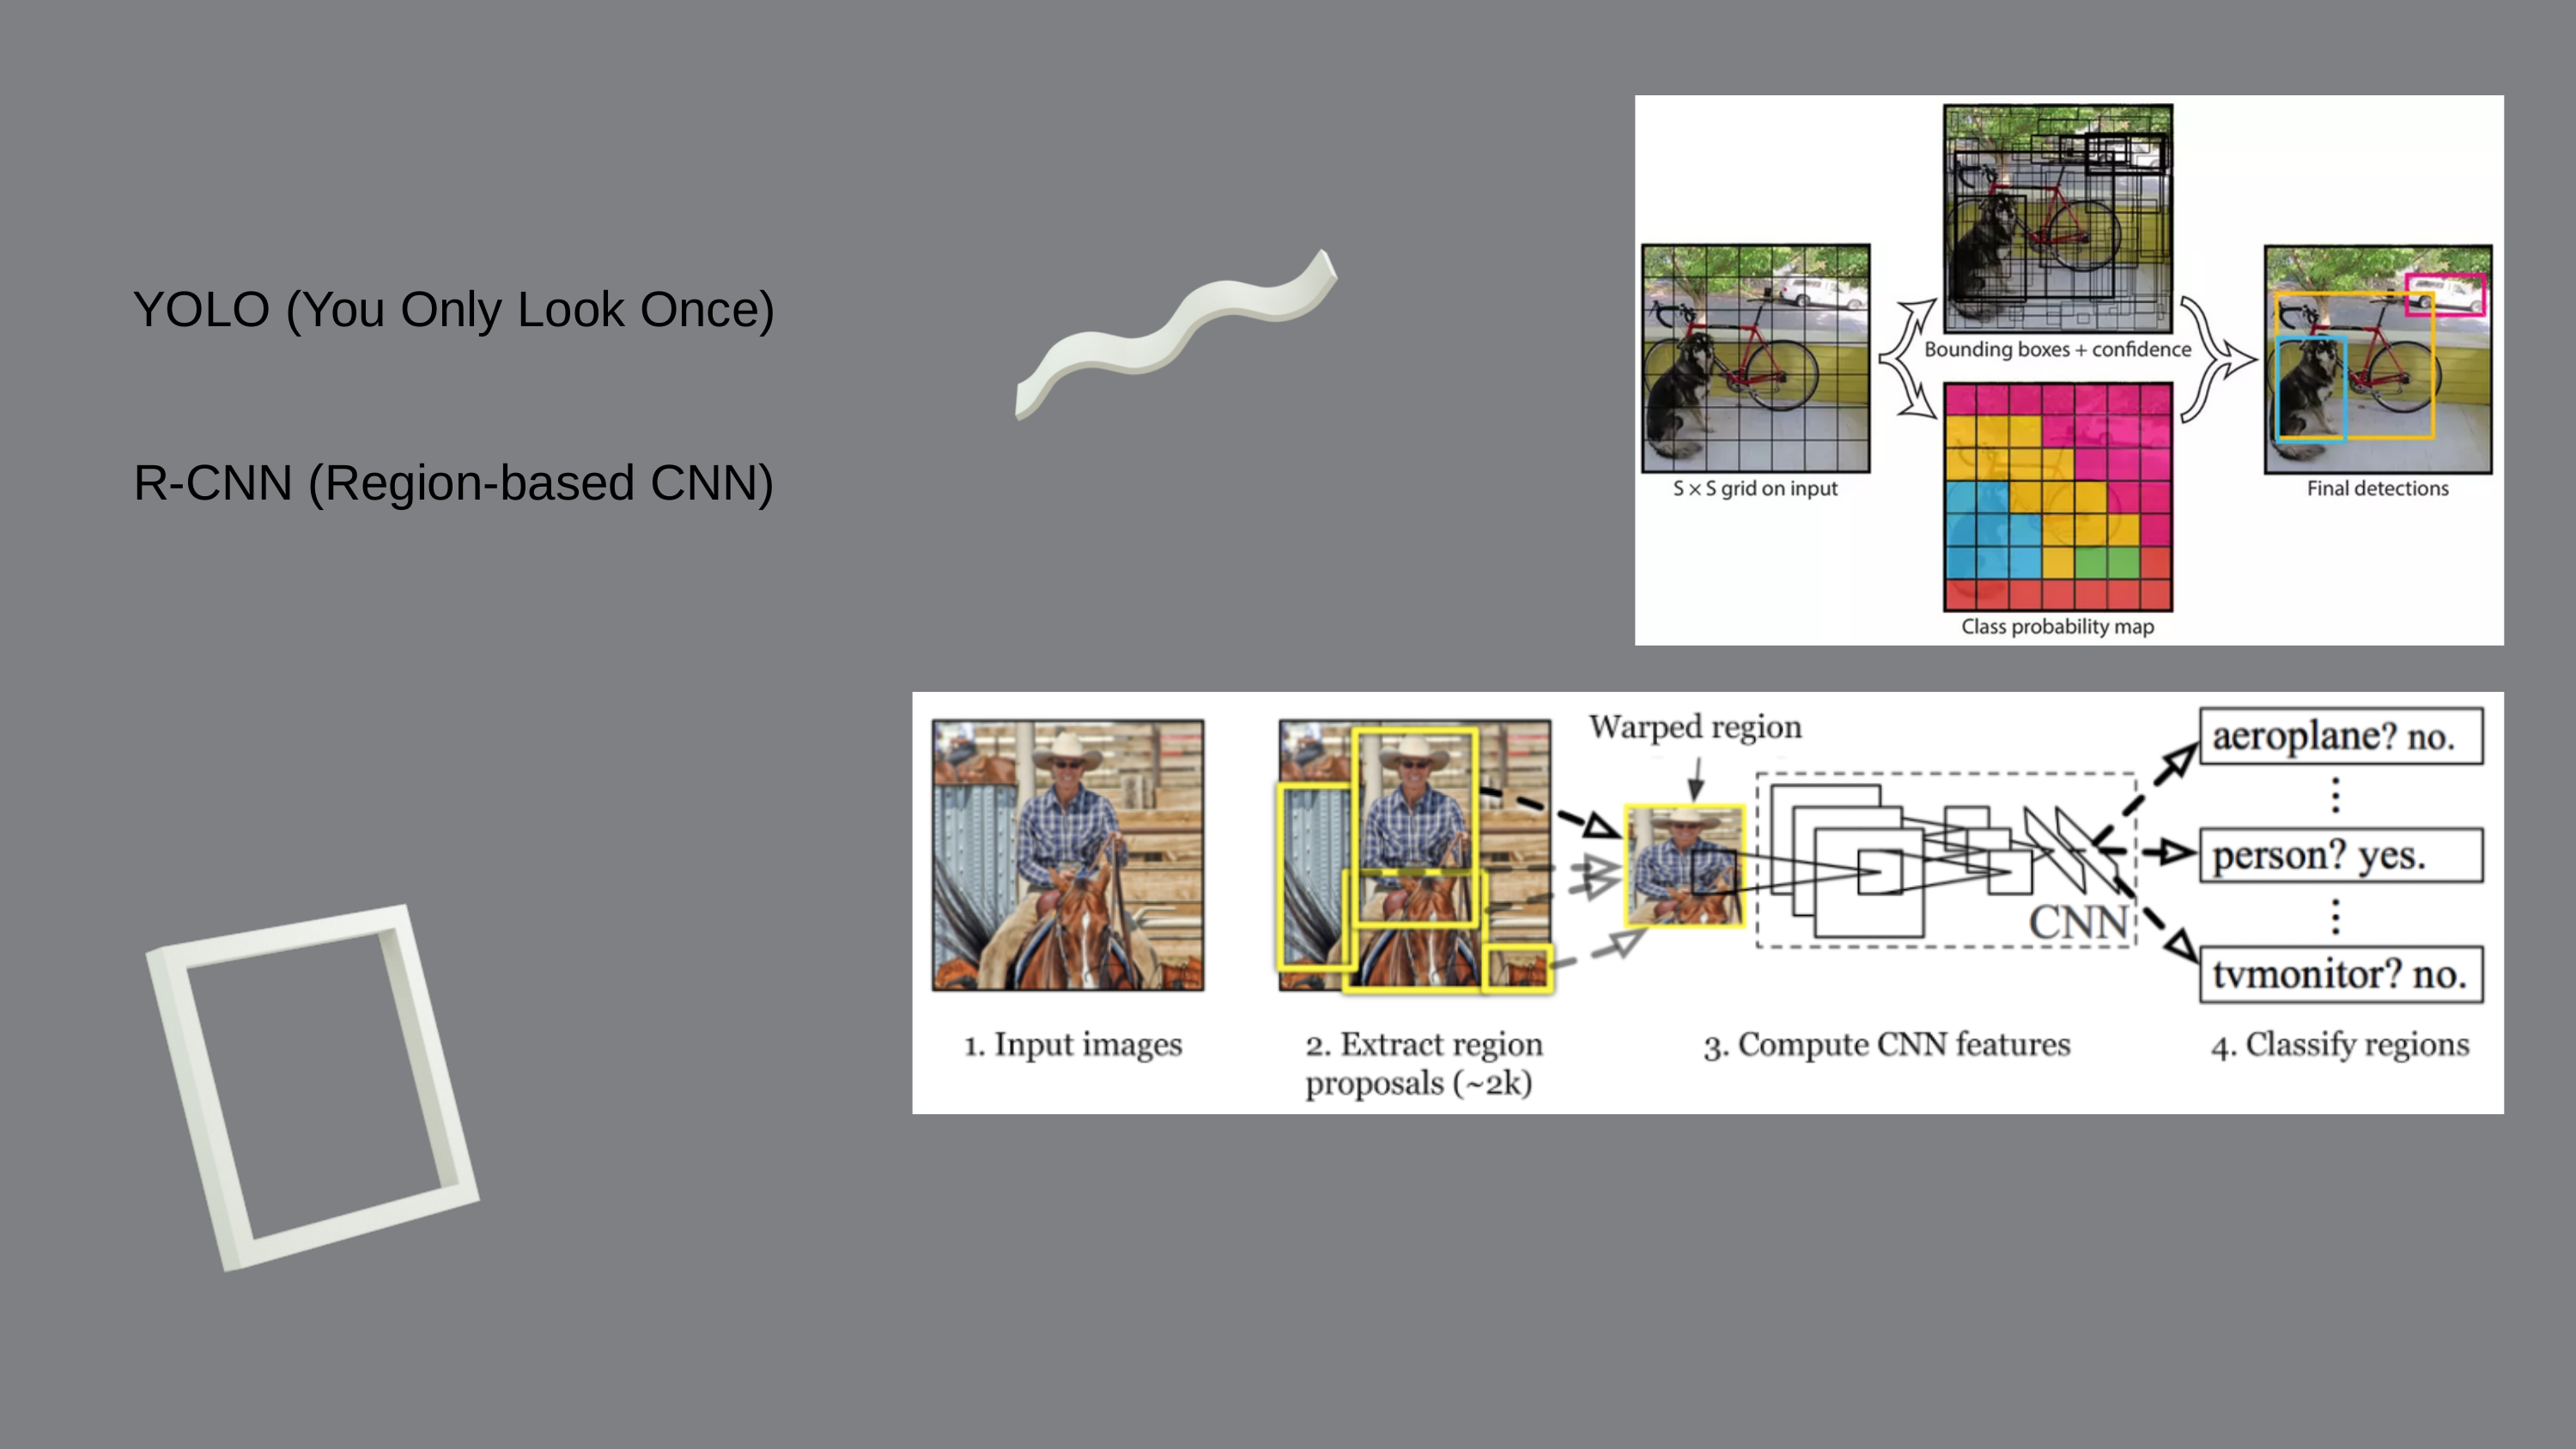

YOLO (You Only Look Once)
R-CNN (Region-based CNN)